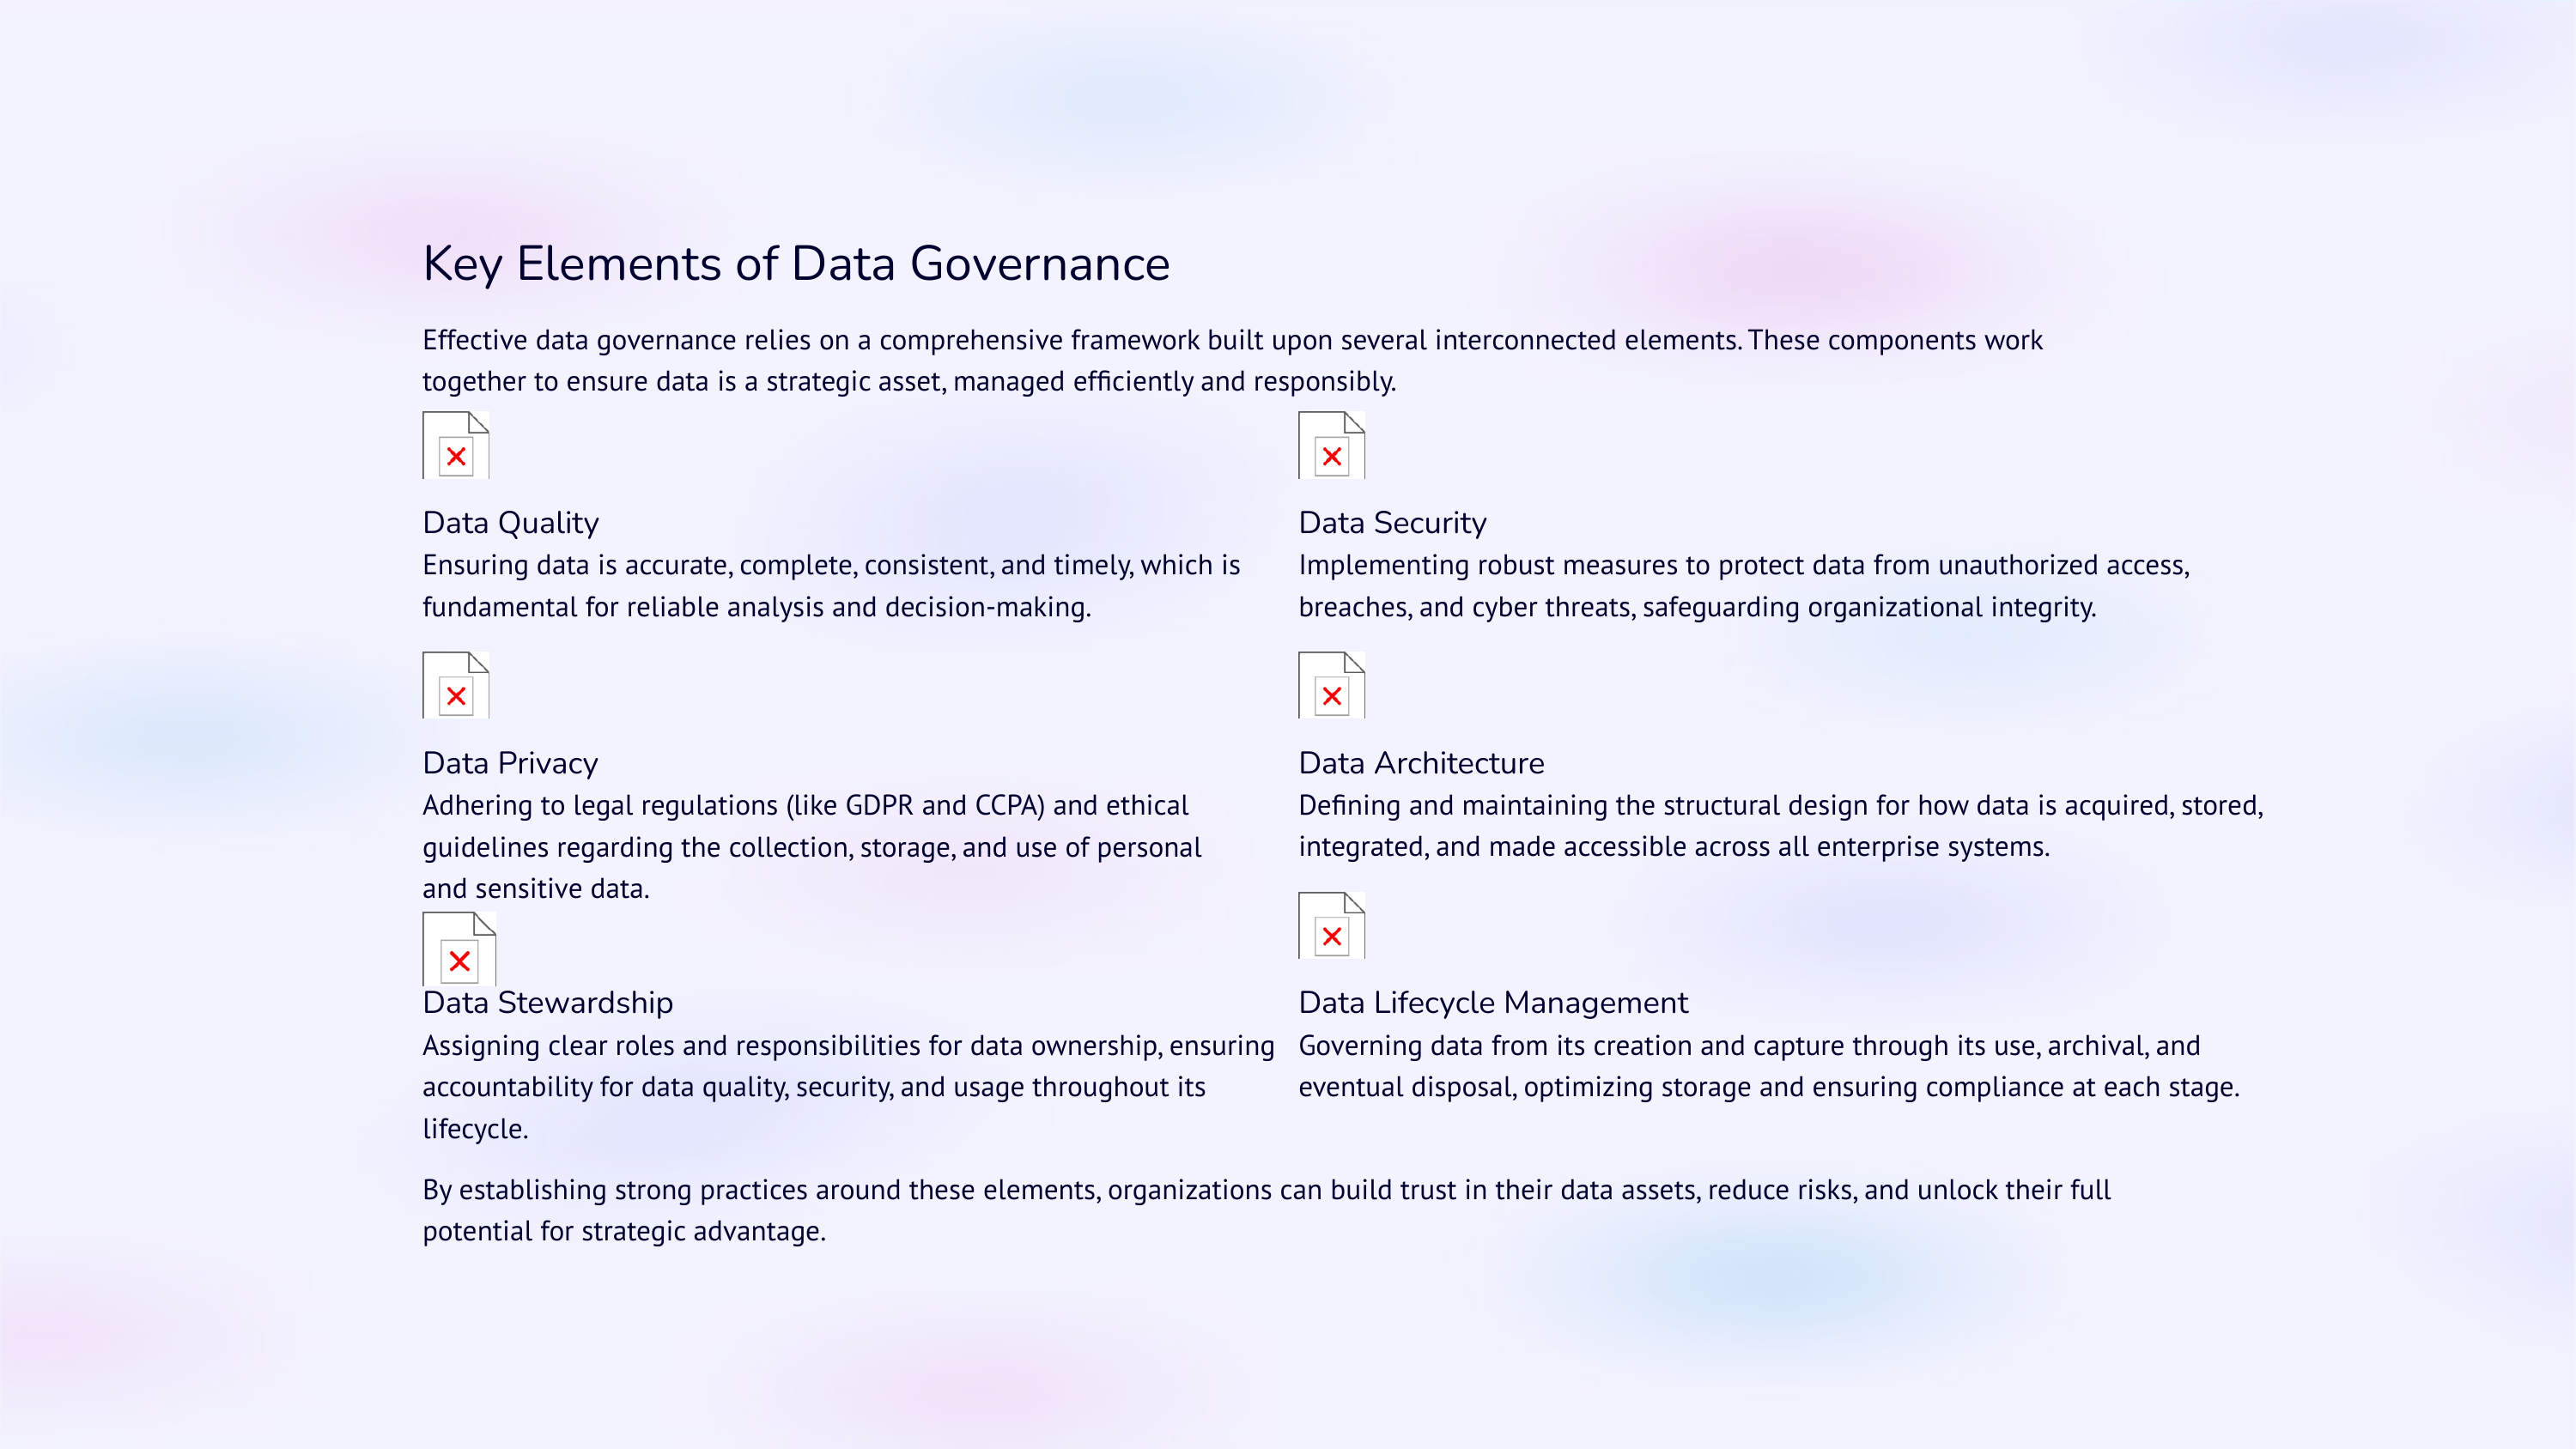

Key Elements of Data Governance
Effective data governance relies on a comprehensive framework built upon several interconnected elements. These components work together to ensure data is a strategic asset, managed efficiently and responsibly.

Data Quality
Data Security
Ensuring data is accurate, complete, consistent, and timely, which is fundamental for reliable analysis and decision-making.
Implementing robust measures to protect data from unauthorized access, breaches, and cyber threats, safeguarding organizational integrity.

Data Privacy
Data Architecture
Adhering to legal regulations (like GDPR and CCPA) and ethical guidelines regarding the collection, storage, and use of personal and sensitive data.
Defining and maintaining the structural design for how data is acquired, stored, integrated, and made accessible across all enterprise systems.

Data Lifecycle Management
Data Stewardship
Assigning clear roles and responsibilities for data ownership, ensuring accountability for data quality, security, and usage throughout its lifecycle.
Governing data from its creation and capture through its use, archival, and eventual disposal, optimizing storage and ensuring compliance at each stage.
By establishing strong practices around these elements, organizations can build trust in their data assets, reduce risks, and unlock their full potential for strategic advantage.